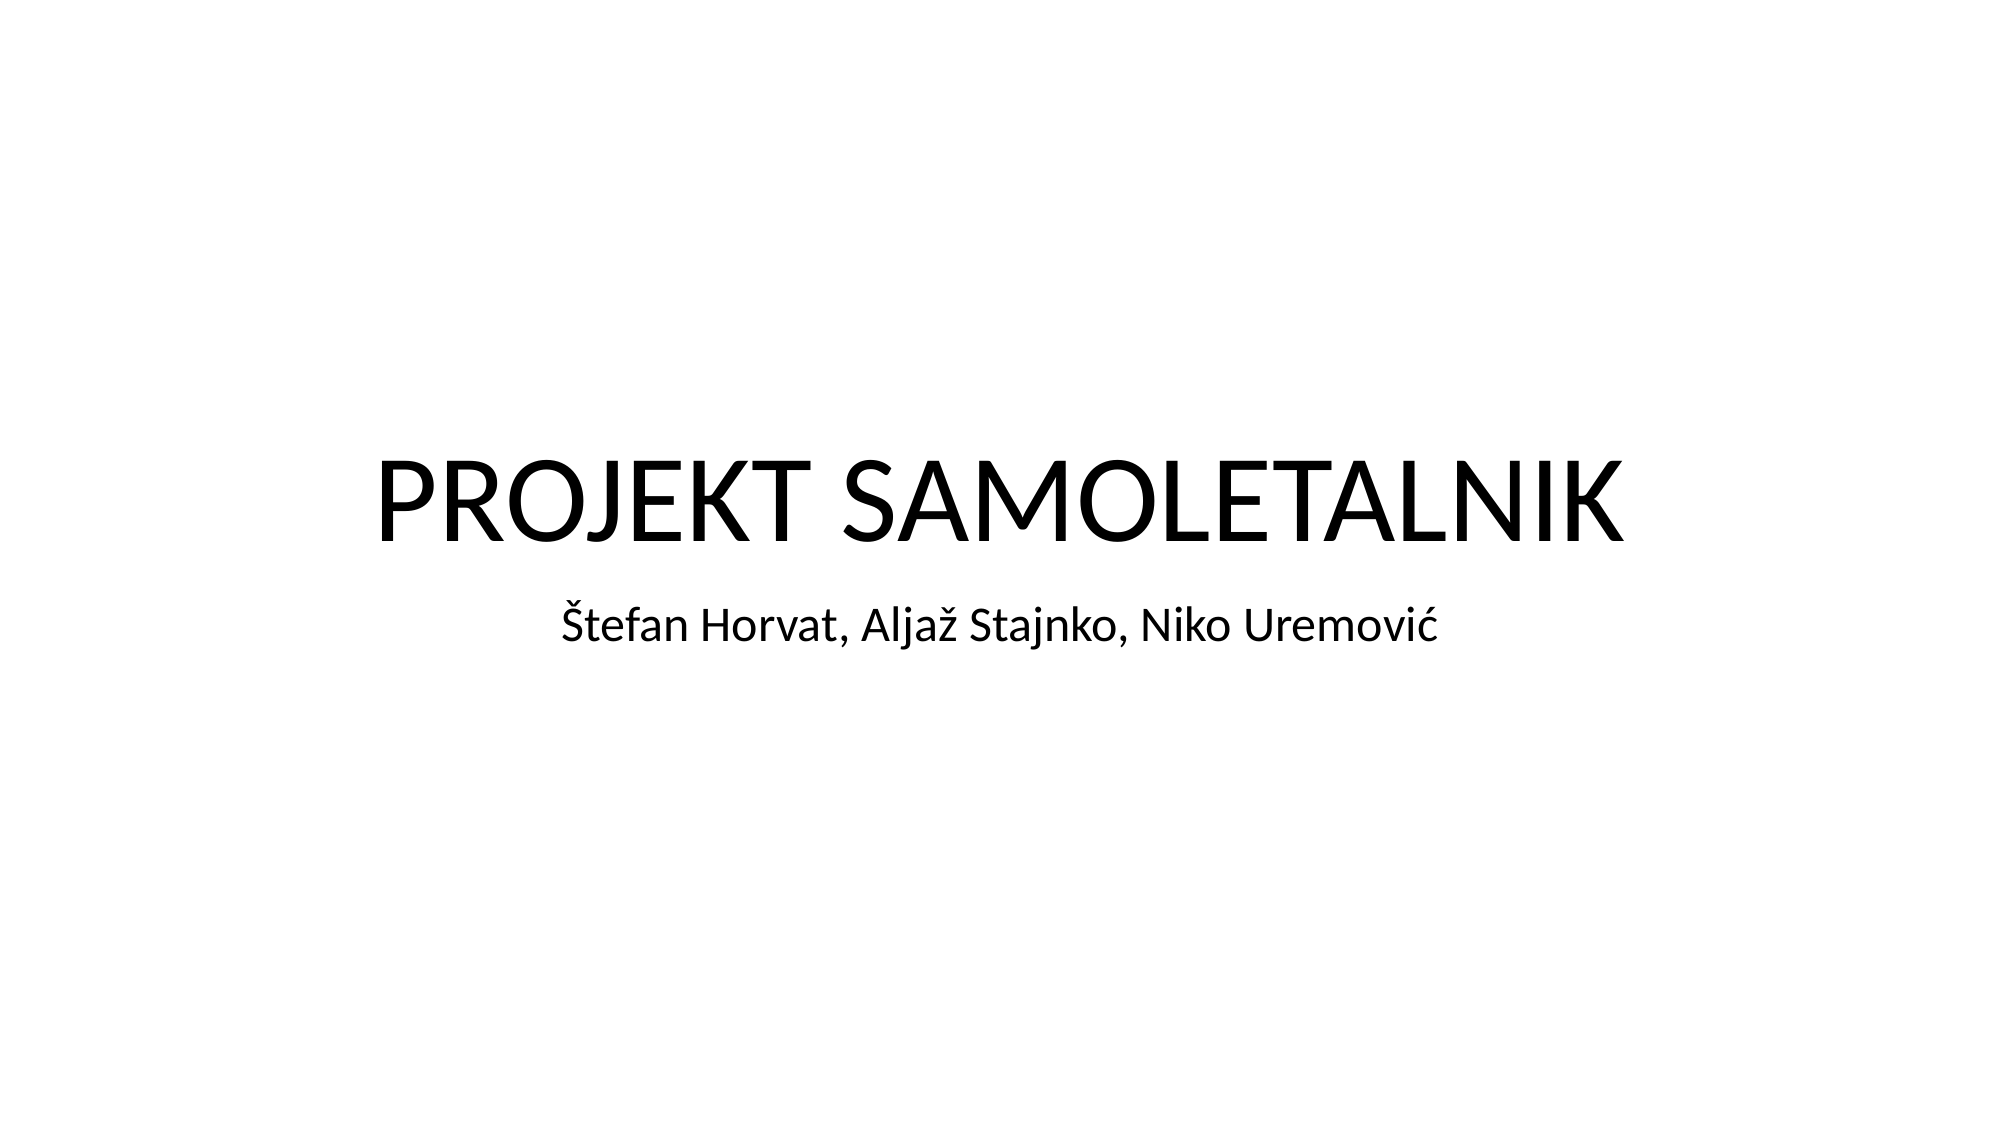

# PROJEKT SAMOLETALNIK
Štefan Horvat, Aljaž Stajnko, Niko Uremović